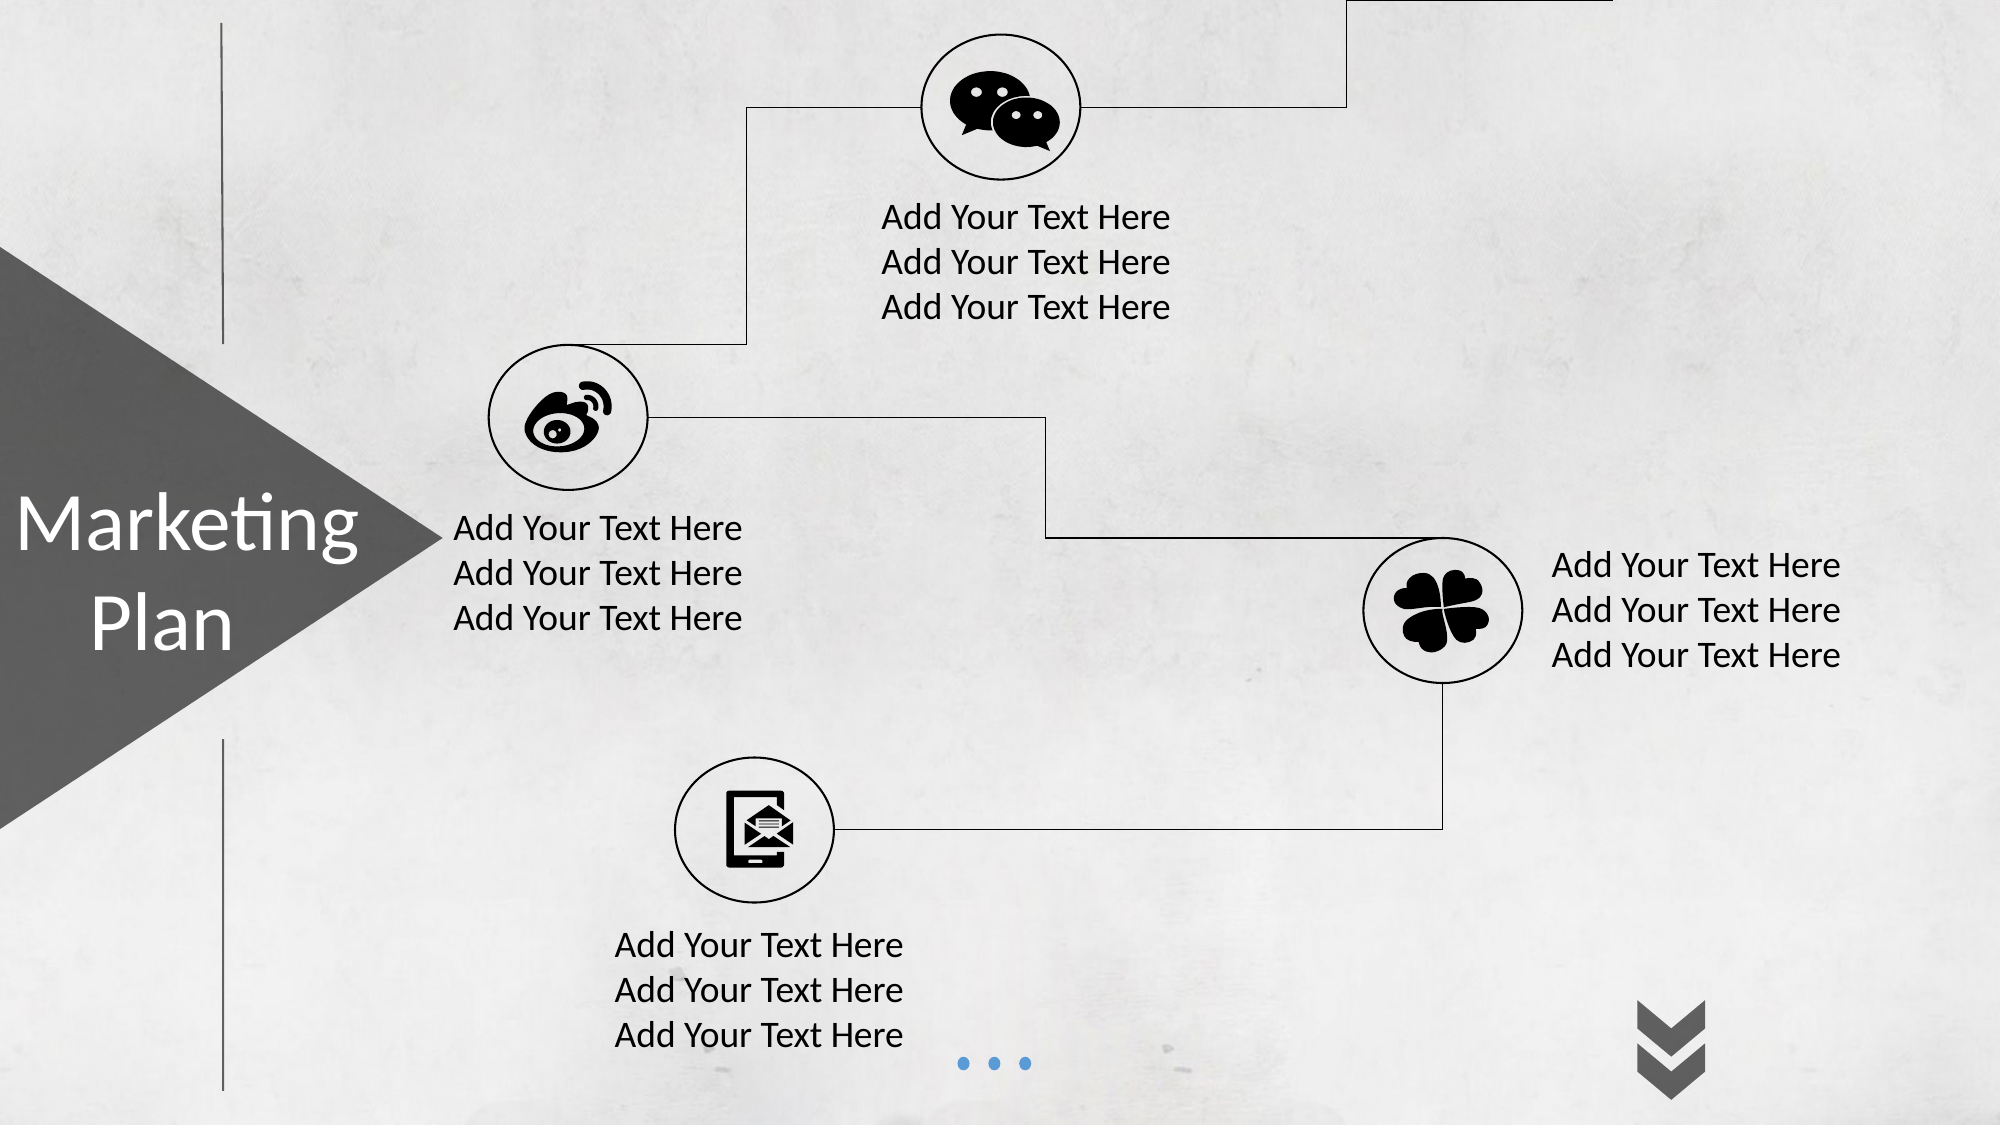

Add Your Text Here
Add Your Text Here
Add Your Text Here

Marketing
    Plan
Add Your Text Here
Add Your Text Here
Add Your Text Here

Add Your Text Here
Add Your Text Here
Add Your Text Here

Add Your Text Here
Add Your Text Here
Add Your Text Here